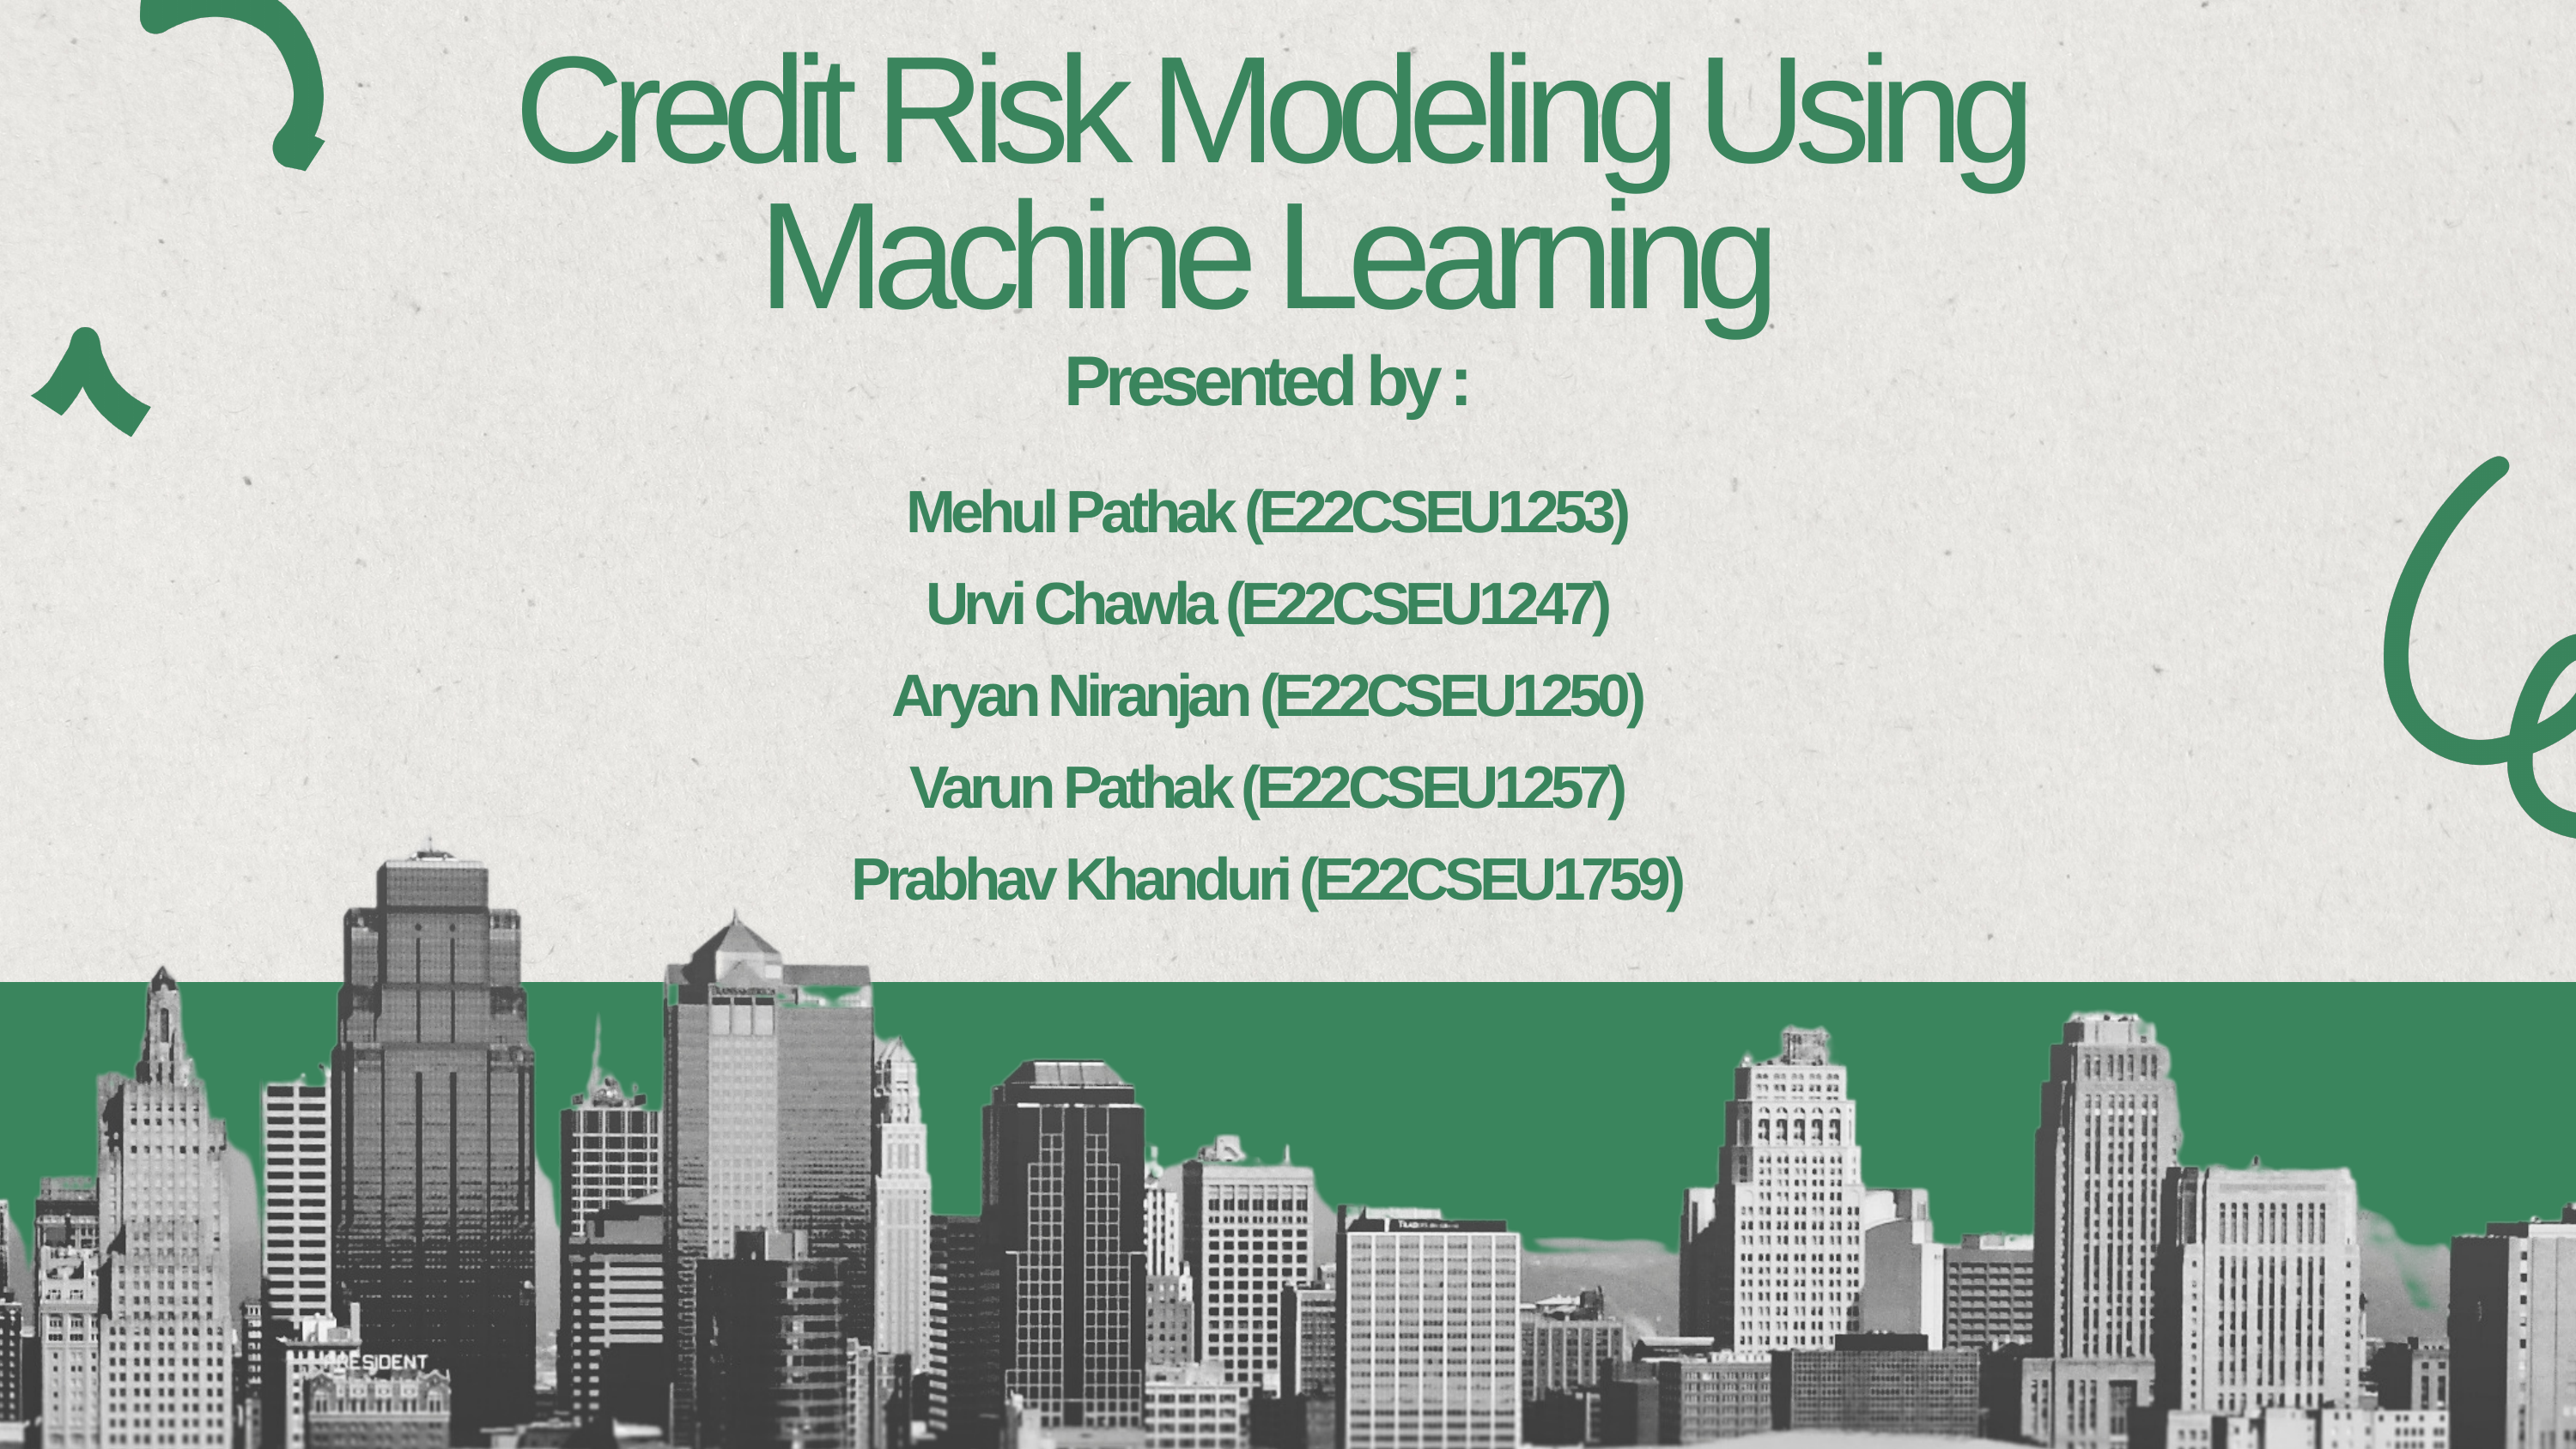

Credit Risk Modeling Using Machine Learning
Presented by :

Mehul Pathak (E22CSEU1253)

Urvi Chawla (E22CSEU1247)

Aryan Niranjan (E22CSEU1250)

Varun Pathak (E22CSEU1257)

Prabhav Khanduri (E22CSEU1759)